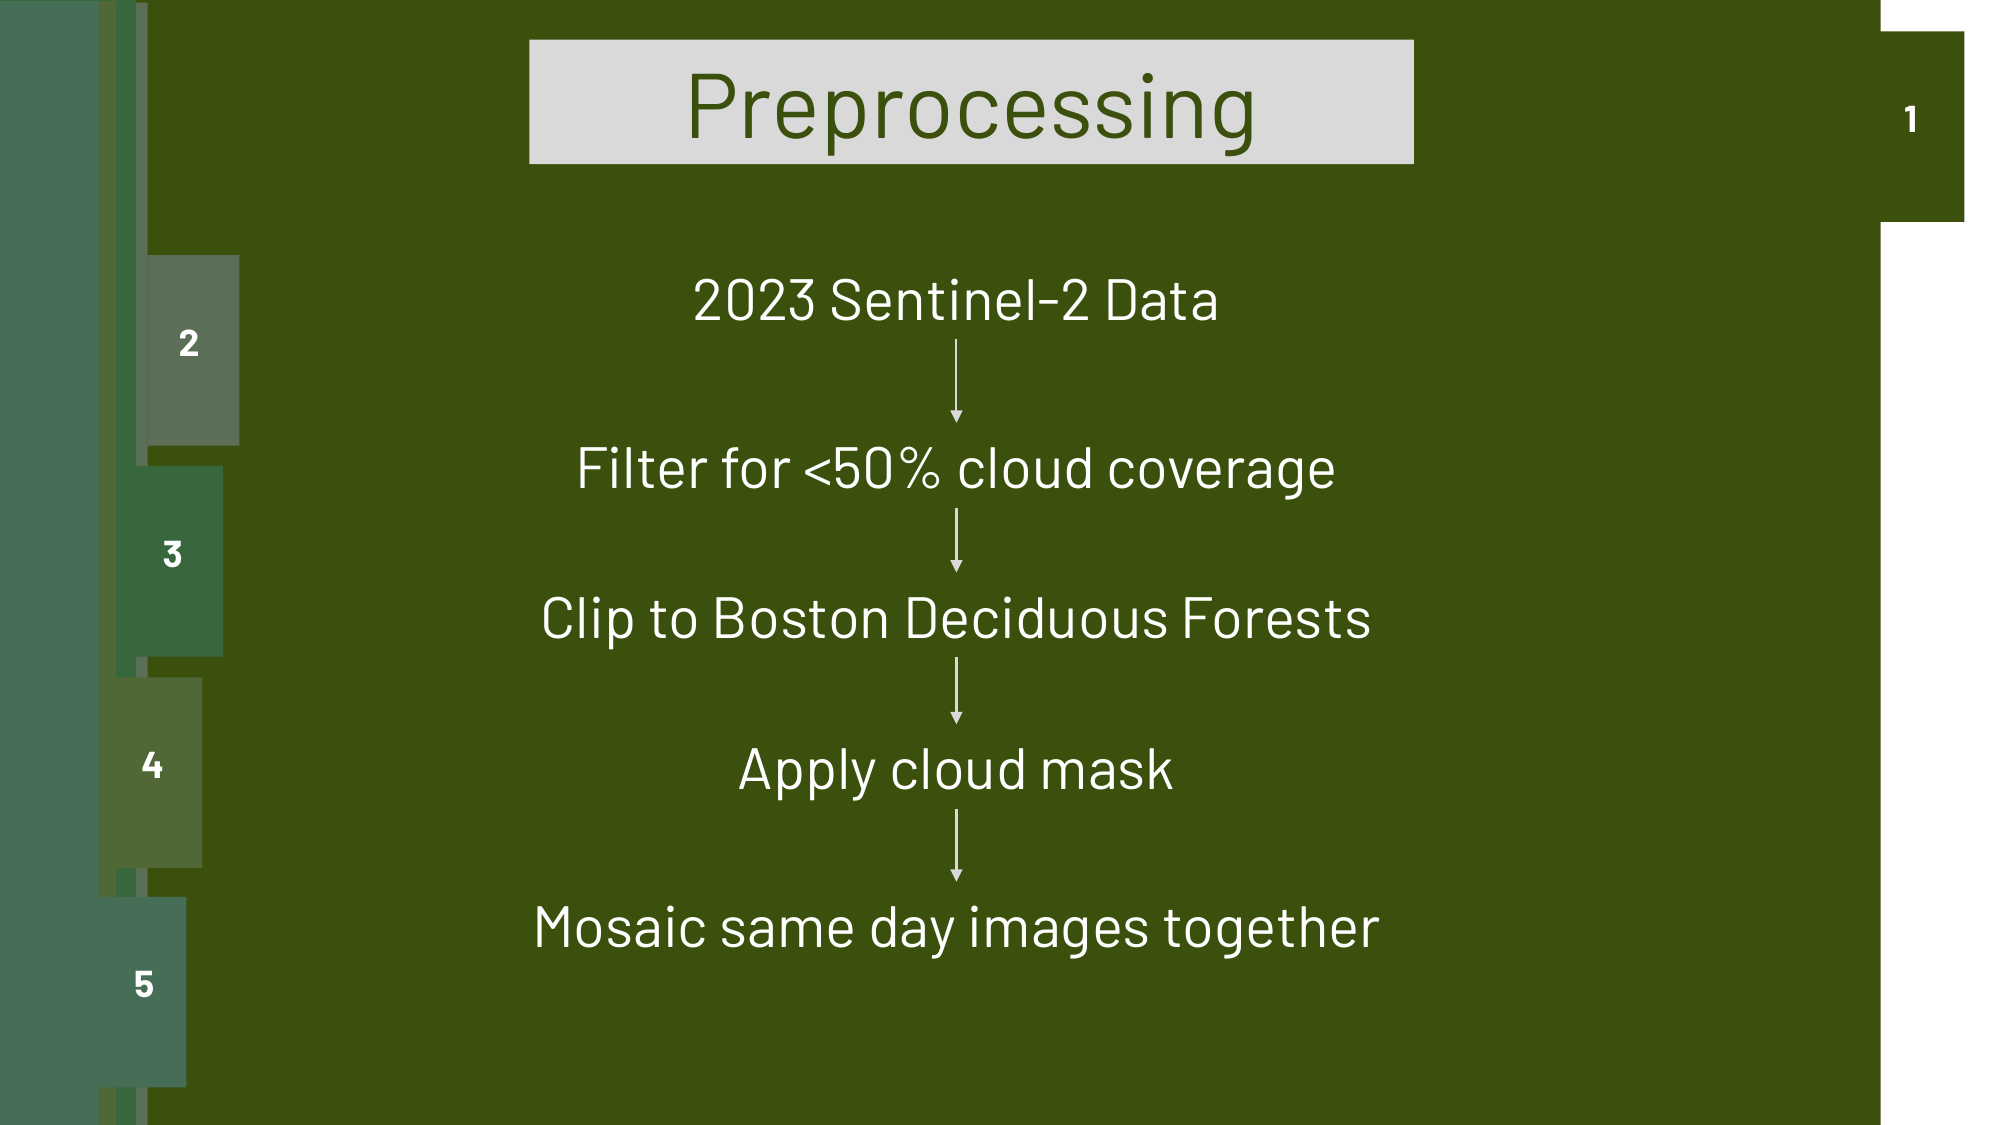

1

3

4

5

2
Preprocessing
2023 Sentinel-2 Data
Filter for <50% cloud coverage
Clip to Boston Deciduous Forests
Apply cloud mask
Mosaic same day images together